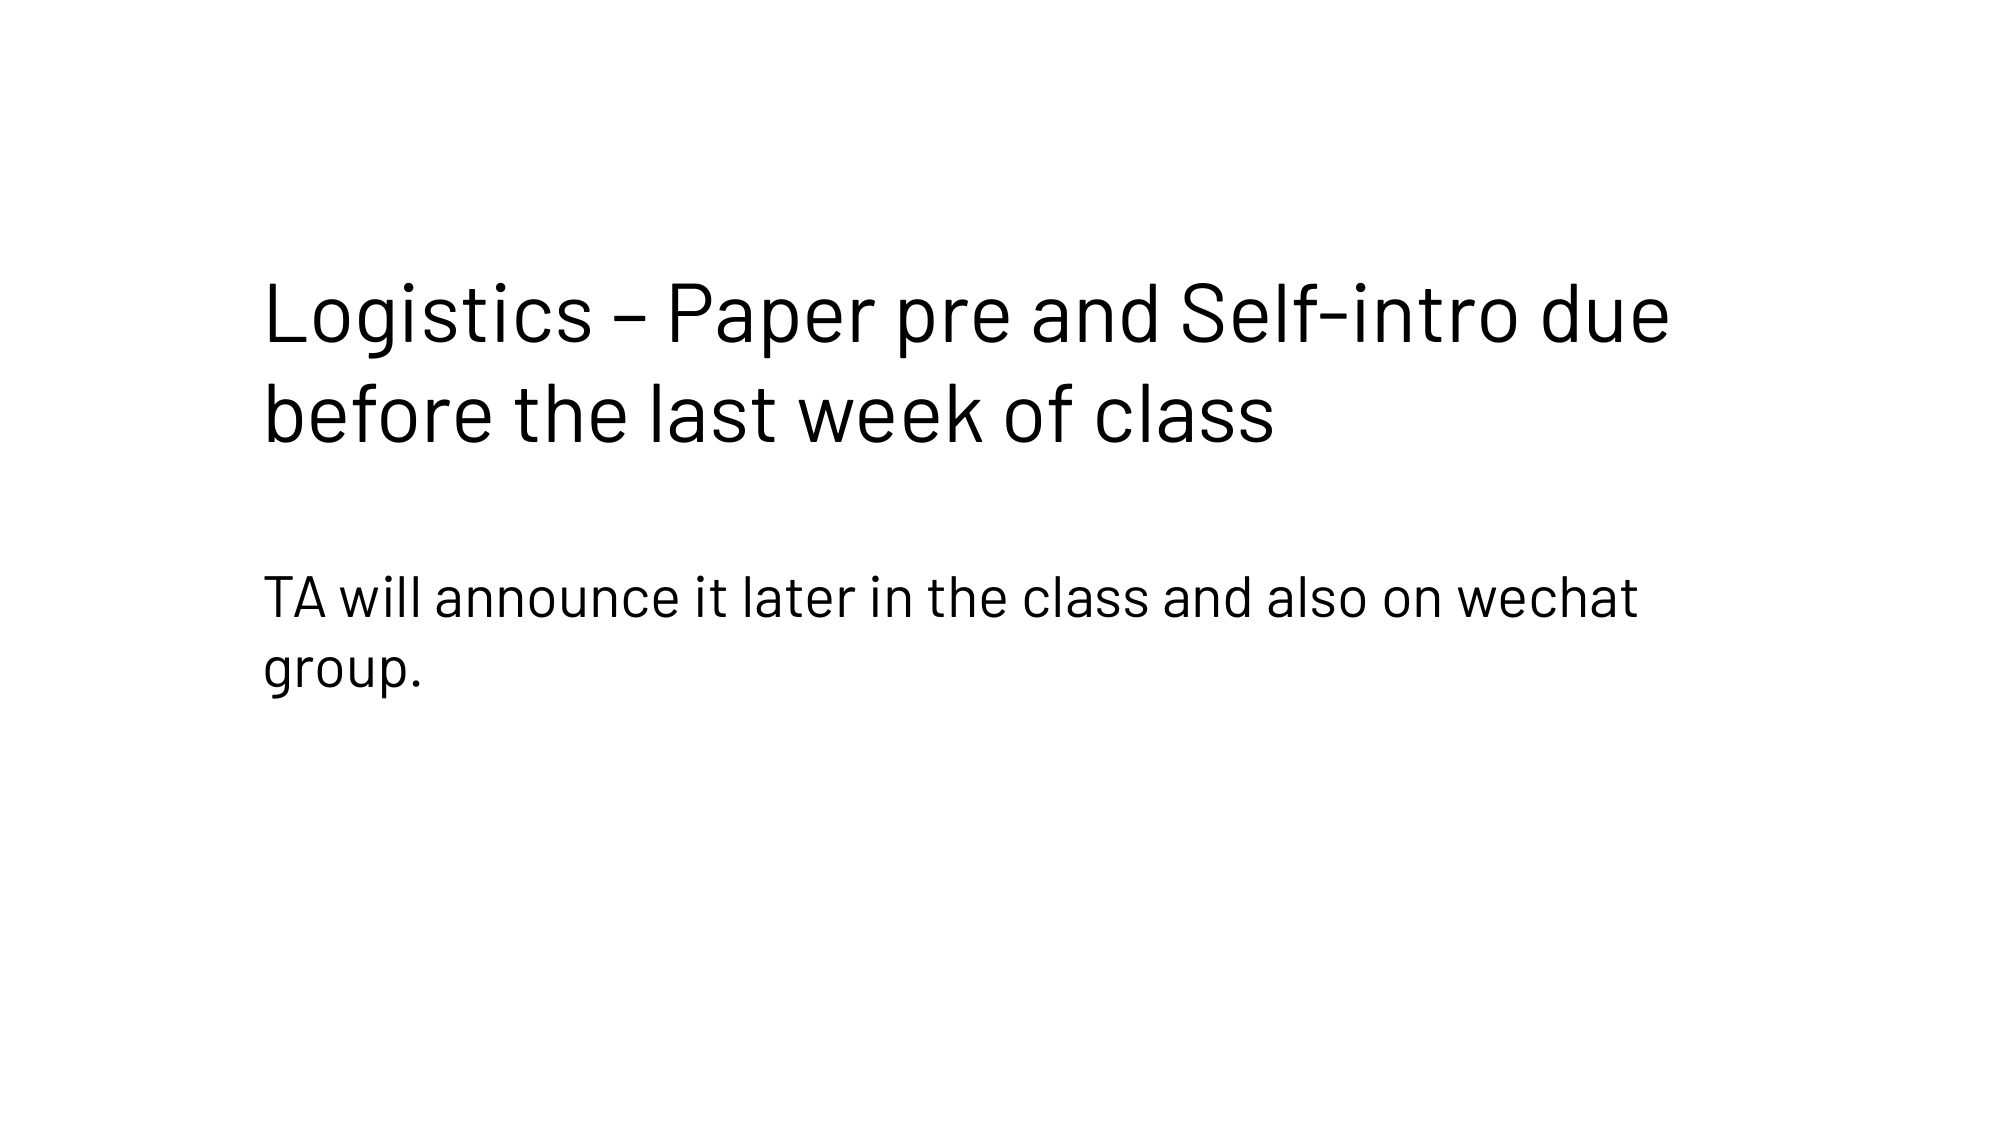

Logistics – Paper pre and Self-intro due before the last week of class

TA will announce it later in the class and also on wechat group.